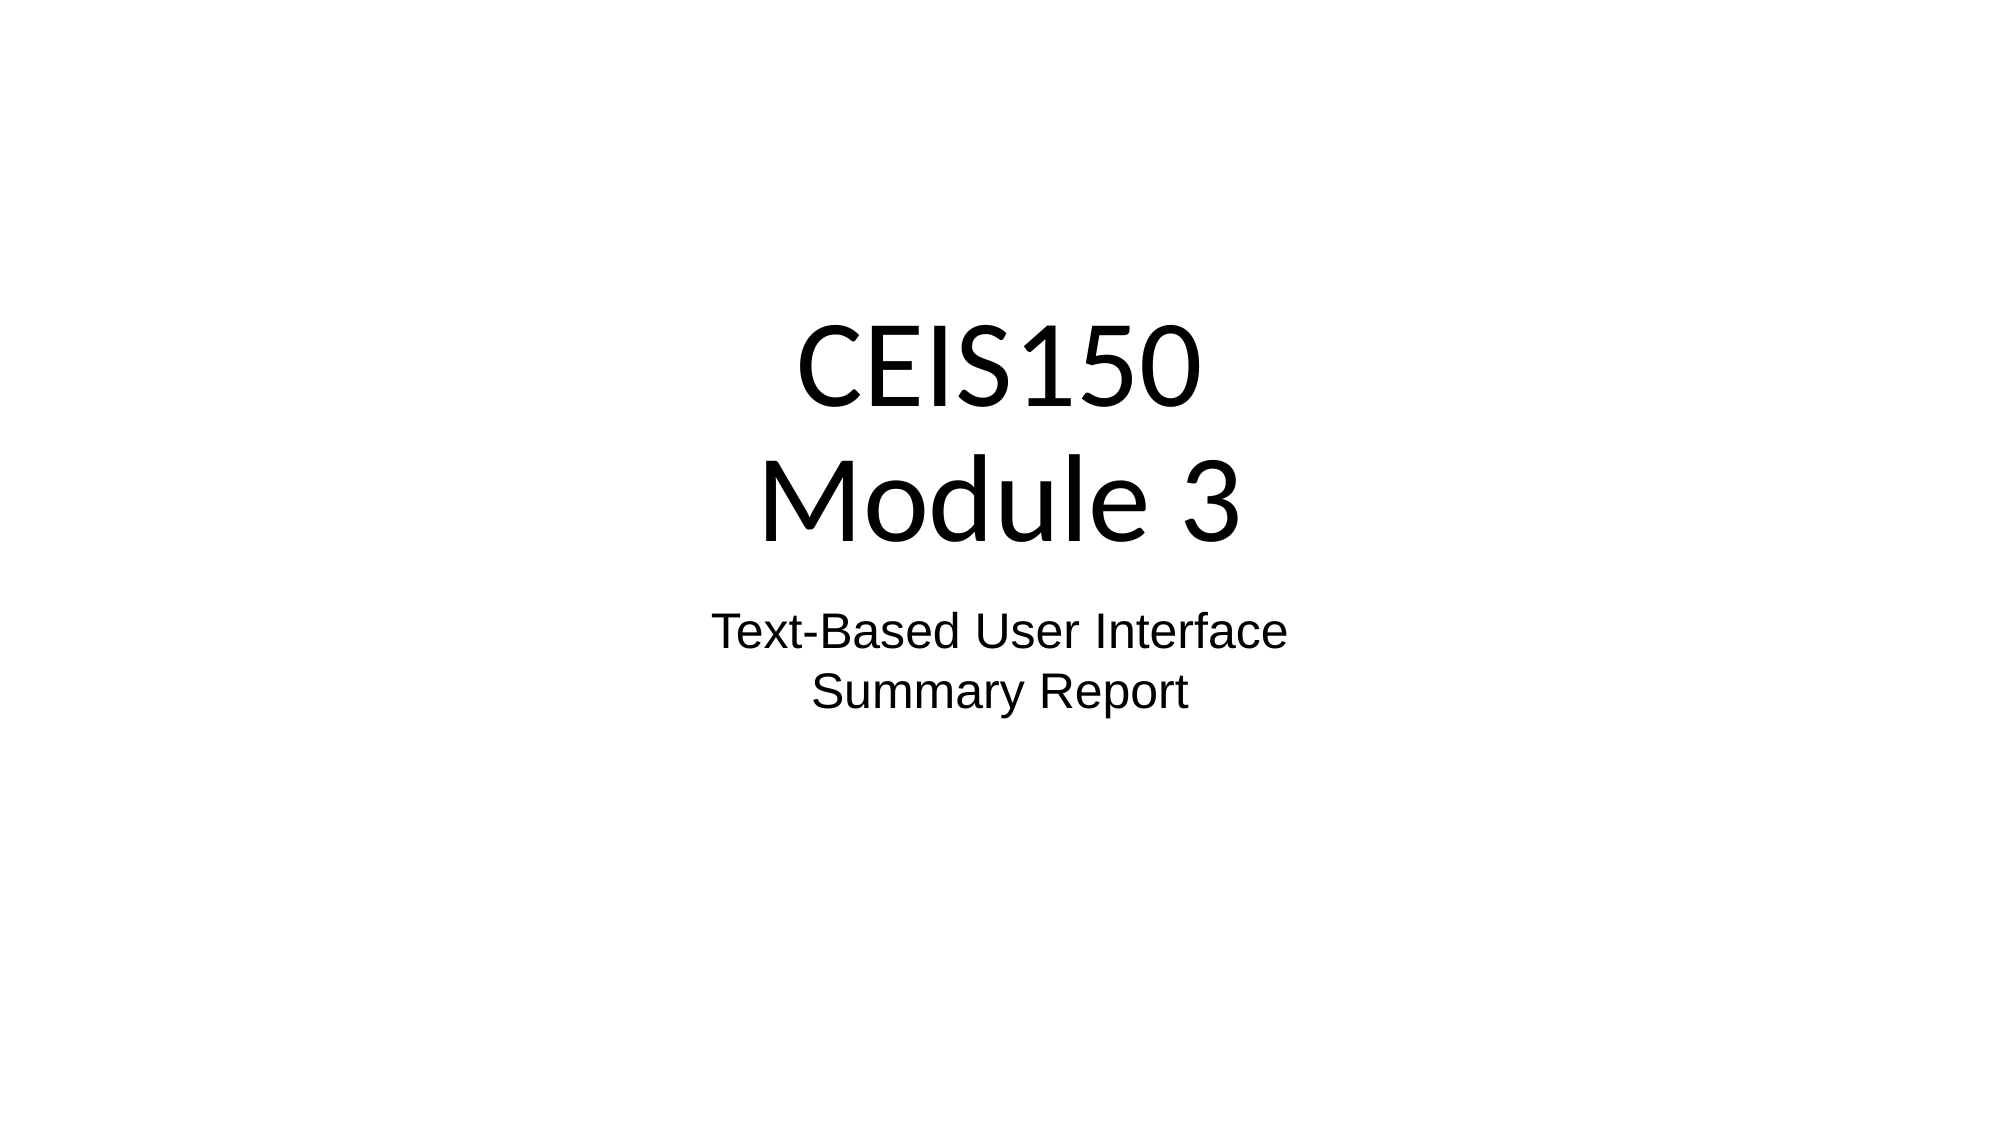

CEIS150
Module 3
Text-Based User Interface
Summary Report